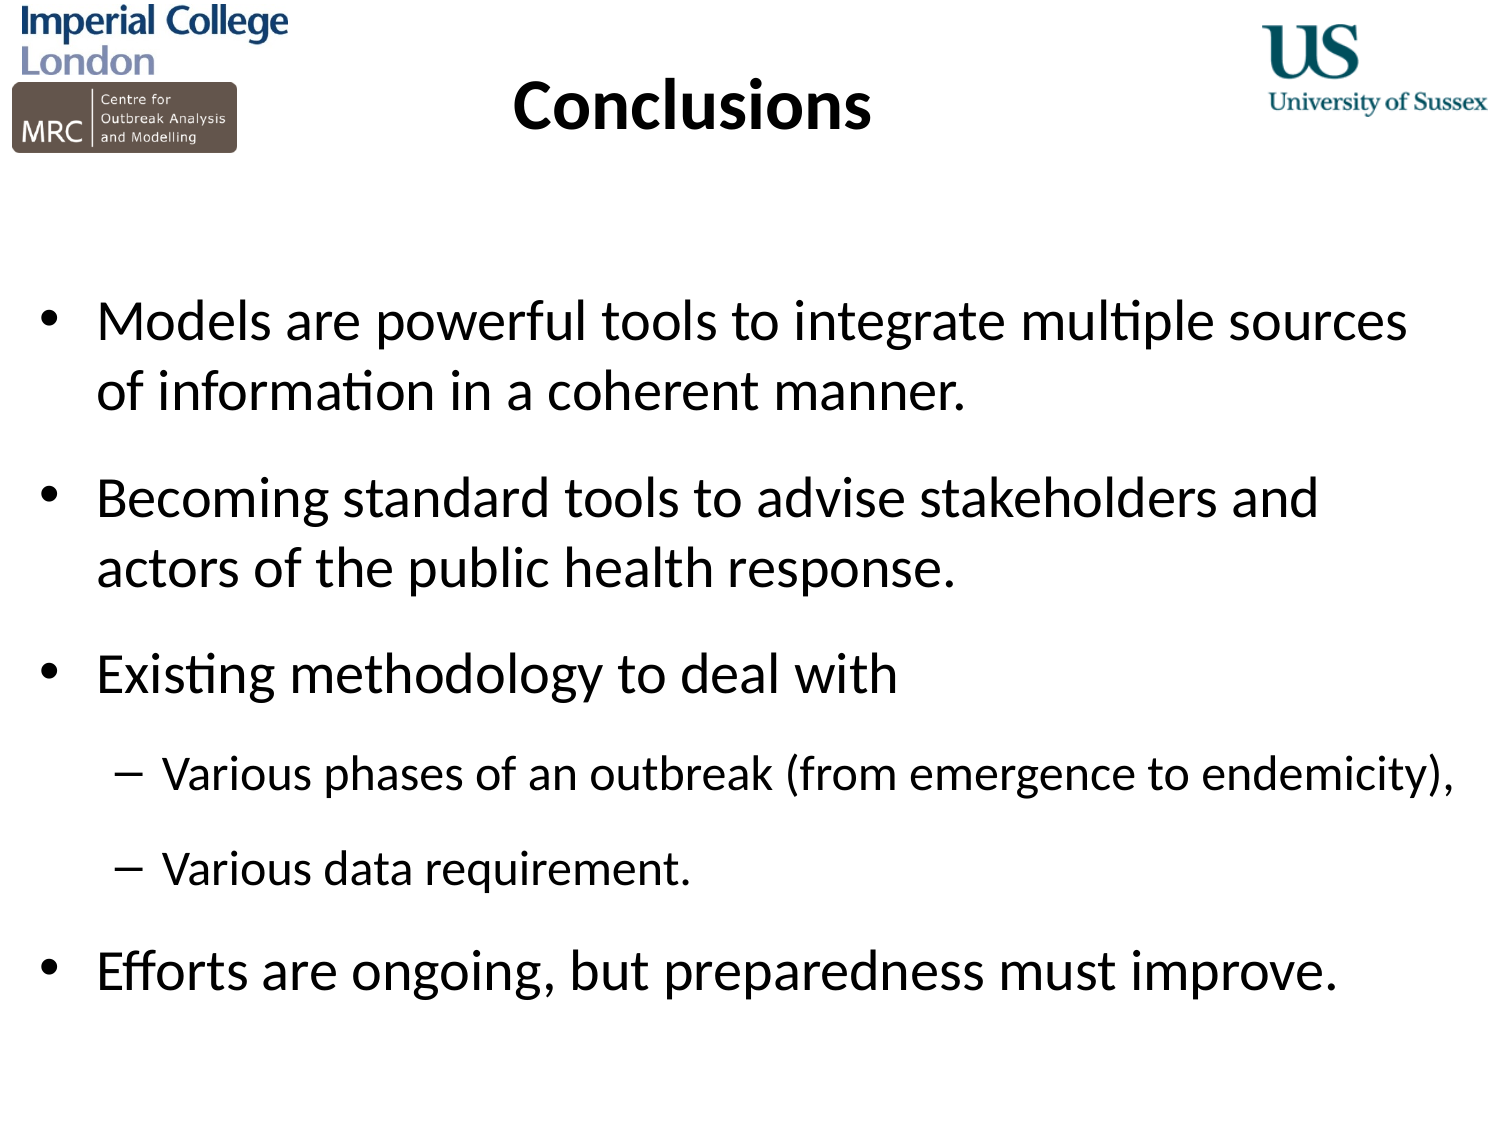

# Conclusions
Models are powerful tools to integrate multiple sources of information in a coherent manner.
Becoming standard tools to advise stakeholders and actors of the public health response.
Existing methodology to deal with
Various phases of an outbreak (from emergence to endemicity),
Various data requirement.
Efforts are ongoing, but preparedness must improve.